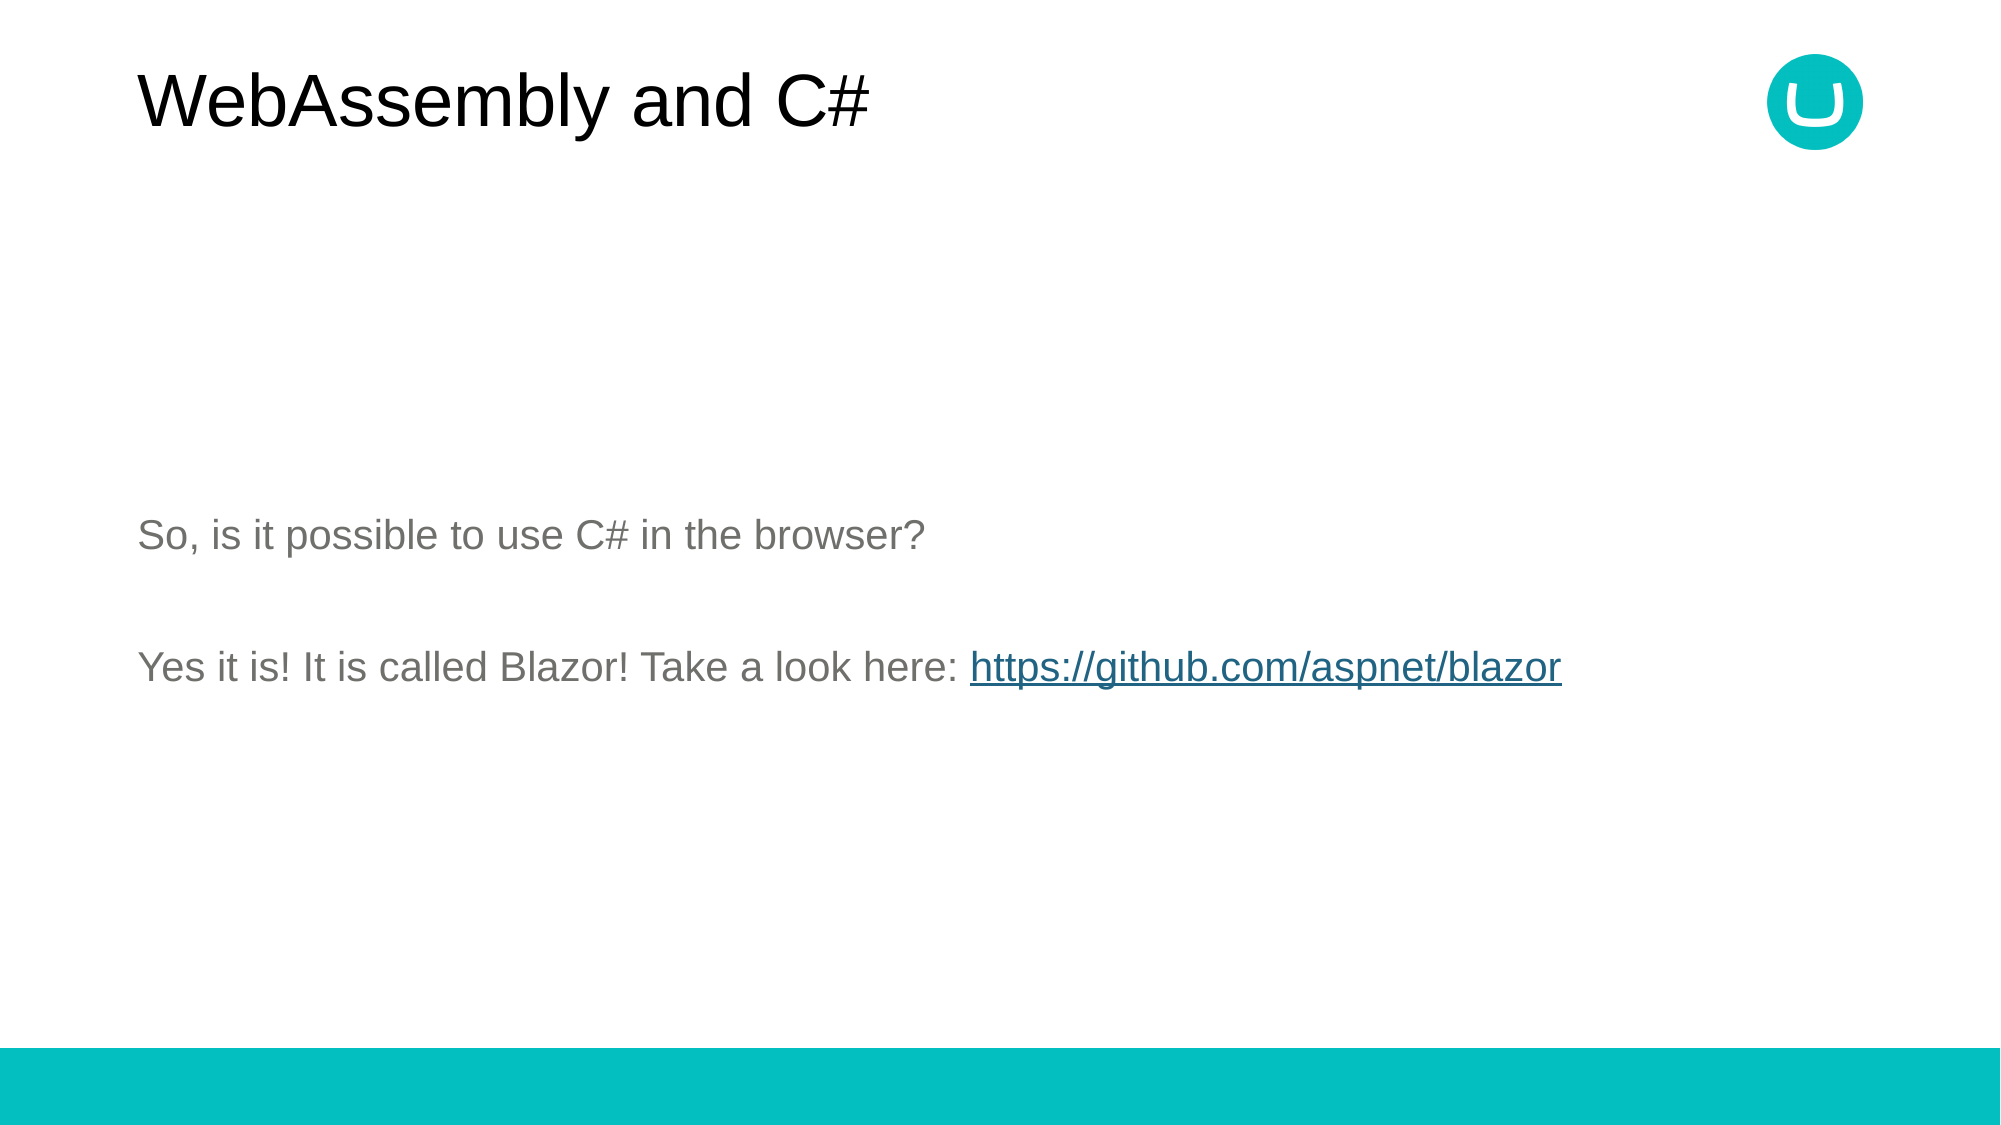

# WebAssembly and C#
So, is it possible to use C# in the browser?

Yes it is! It is called Blazor! Take a look here: https://github.com/aspnet/blazor